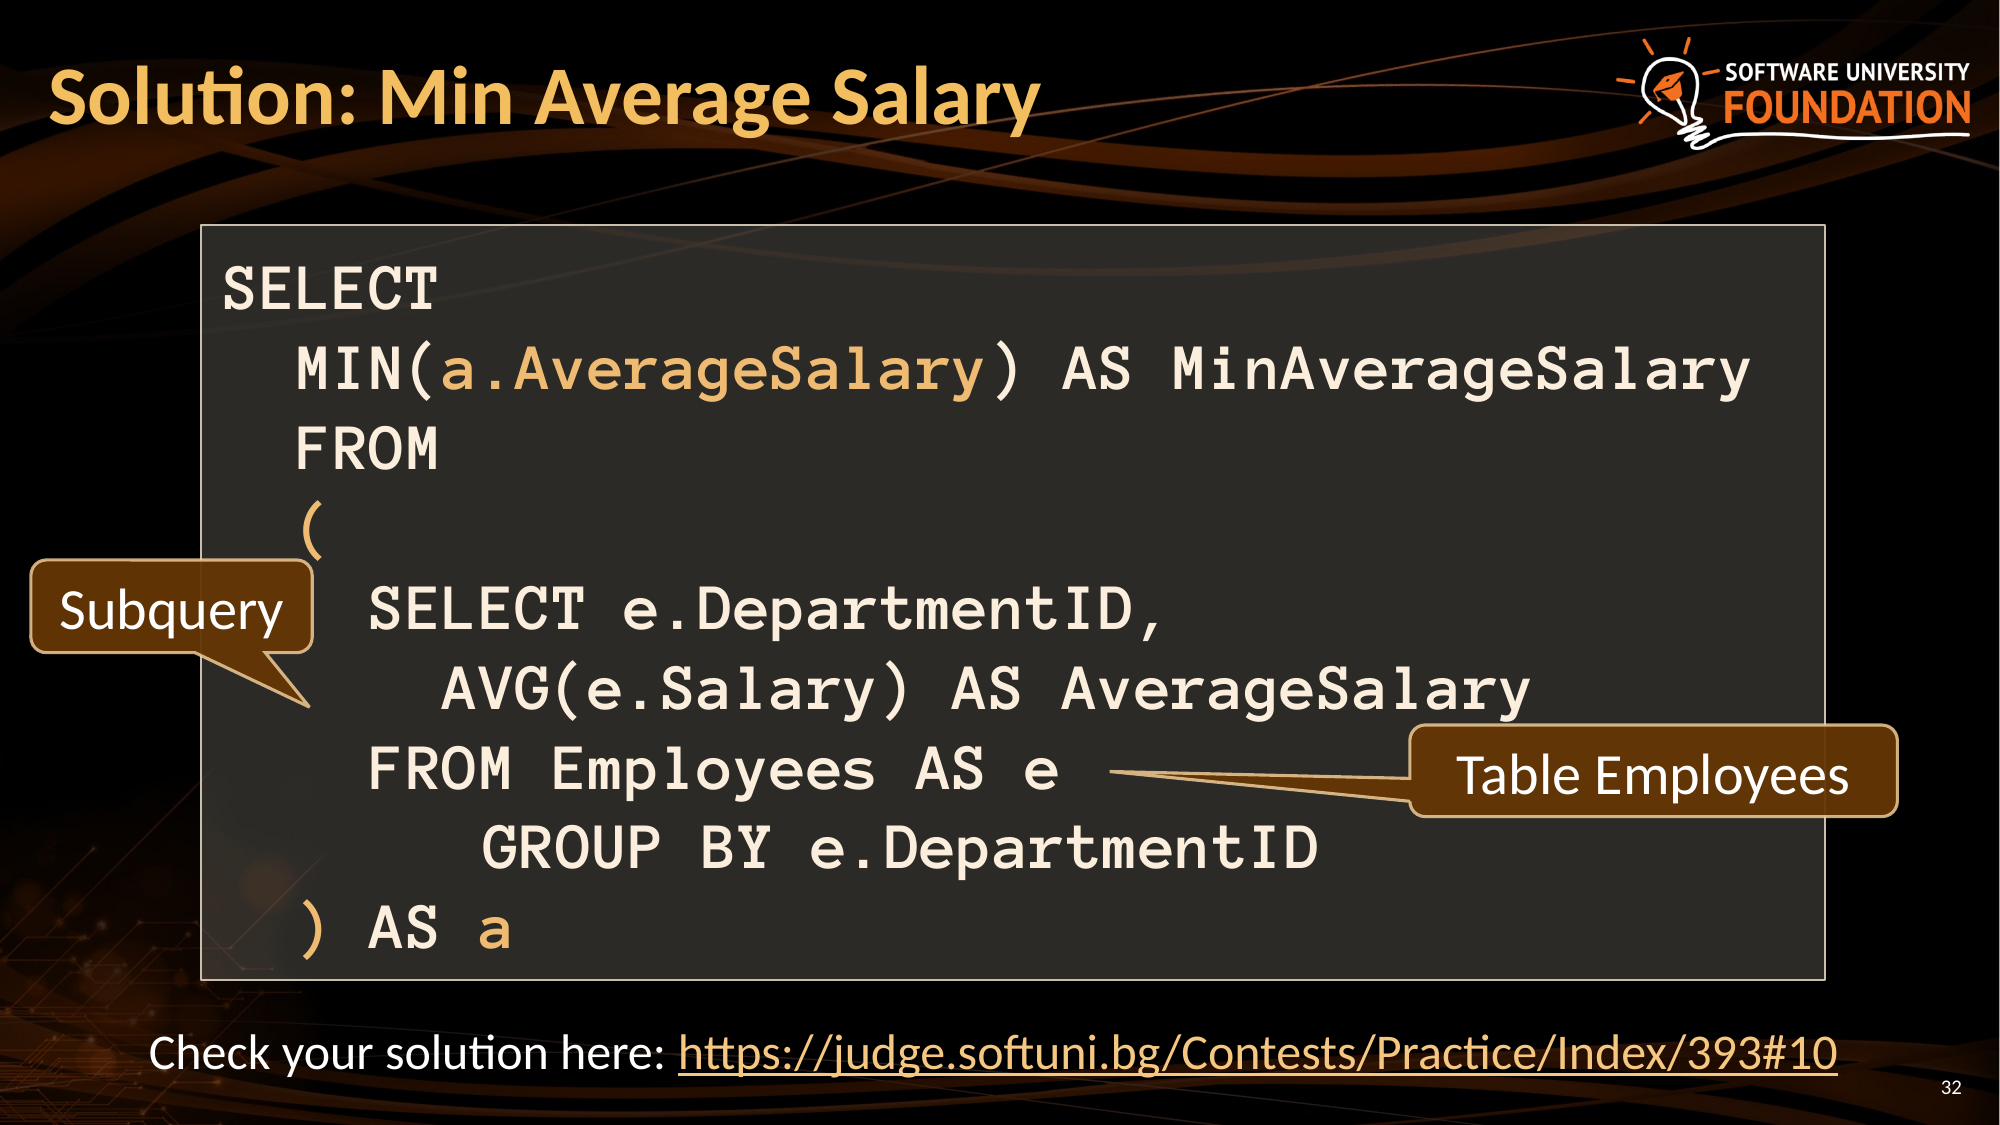

# Solution: Min Average Salary
SELECT
  MIN(a.AverageSalary) AS MinAverageSalary
  FROM
  (
    SELECT e.DepartmentID,
      AVG(e.Salary) AS AverageSalary
    FROM Employees AS e
	   GROUP BY e.DepartmentID
  ) AS a
Subquery
Table Employees
Check your solution here: https://judge.softuni.bg/Contests/Practice/Index/393#10
32